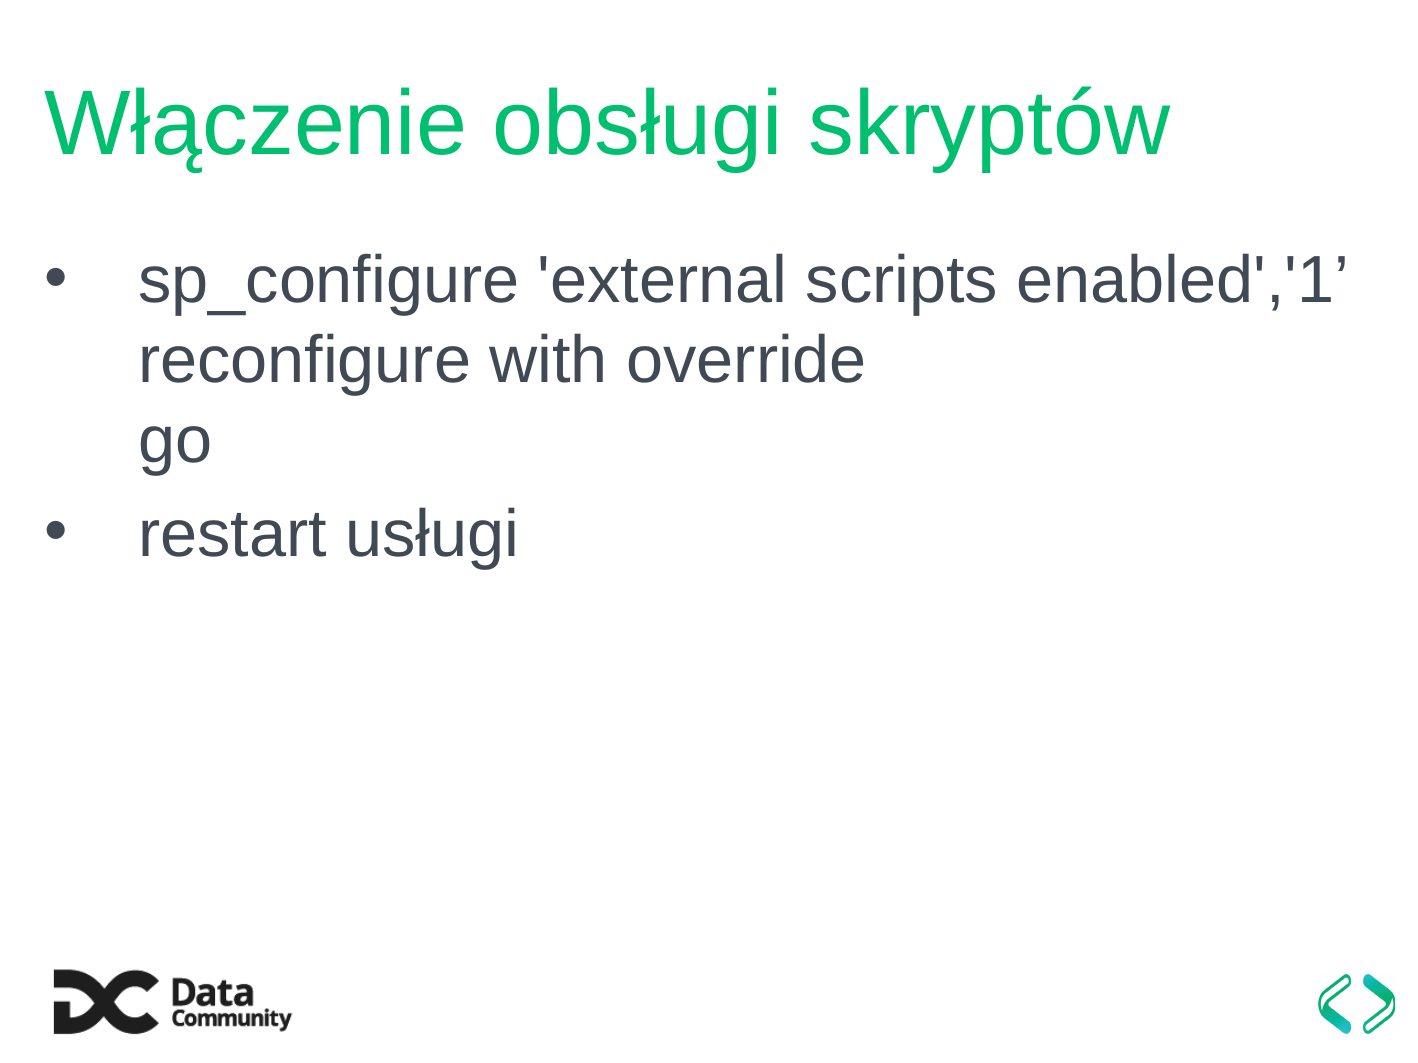

# Włączenie obsługi skryptów
sp_configure 'external scripts enabled','1’
reconfigure with override
go
restart usługi